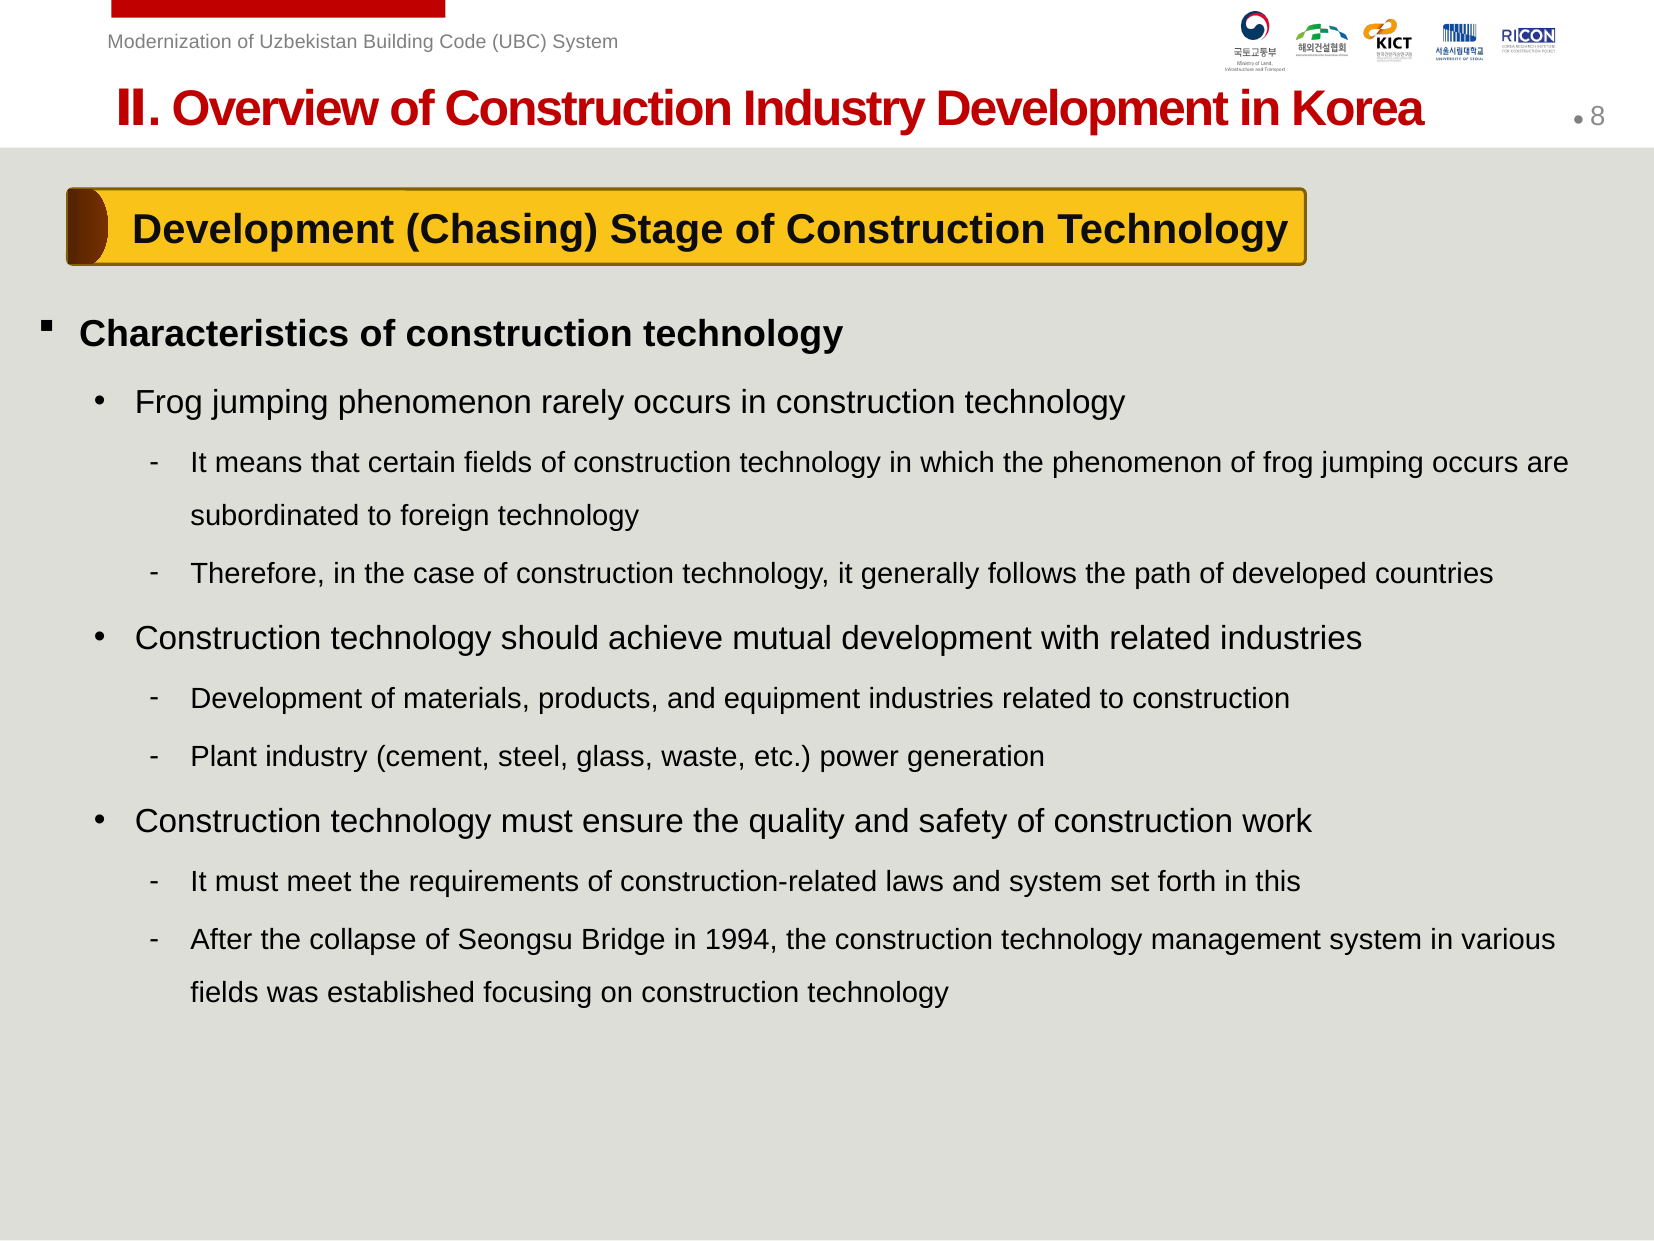

Ⅱ. Overview of Construction Industry Development in Korea
Development (Chasing) Stage of Construction Technology

Characteristics of construction technology
Frog jumping phenomenon rarely occurs in construction technology
It means that certain fields of construction technology in which the phenomenon of frog jumping occurs are subordinated to foreign technology
Therefore, in the case of construction technology, it generally follows the path of developed countries
Construction technology should achieve mutual development with related industries
Development of materials, products, and equipment industries related to construction
Plant industry (cement, steel, glass, waste, etc.) power generation
Construction technology must ensure the quality and safety of construction work
It must meet the requirements of construction-related laws and system set forth in this
After the collapse of Seongsu Bridge in 1994, the construction technology management system in various fields was established focusing on construction technology